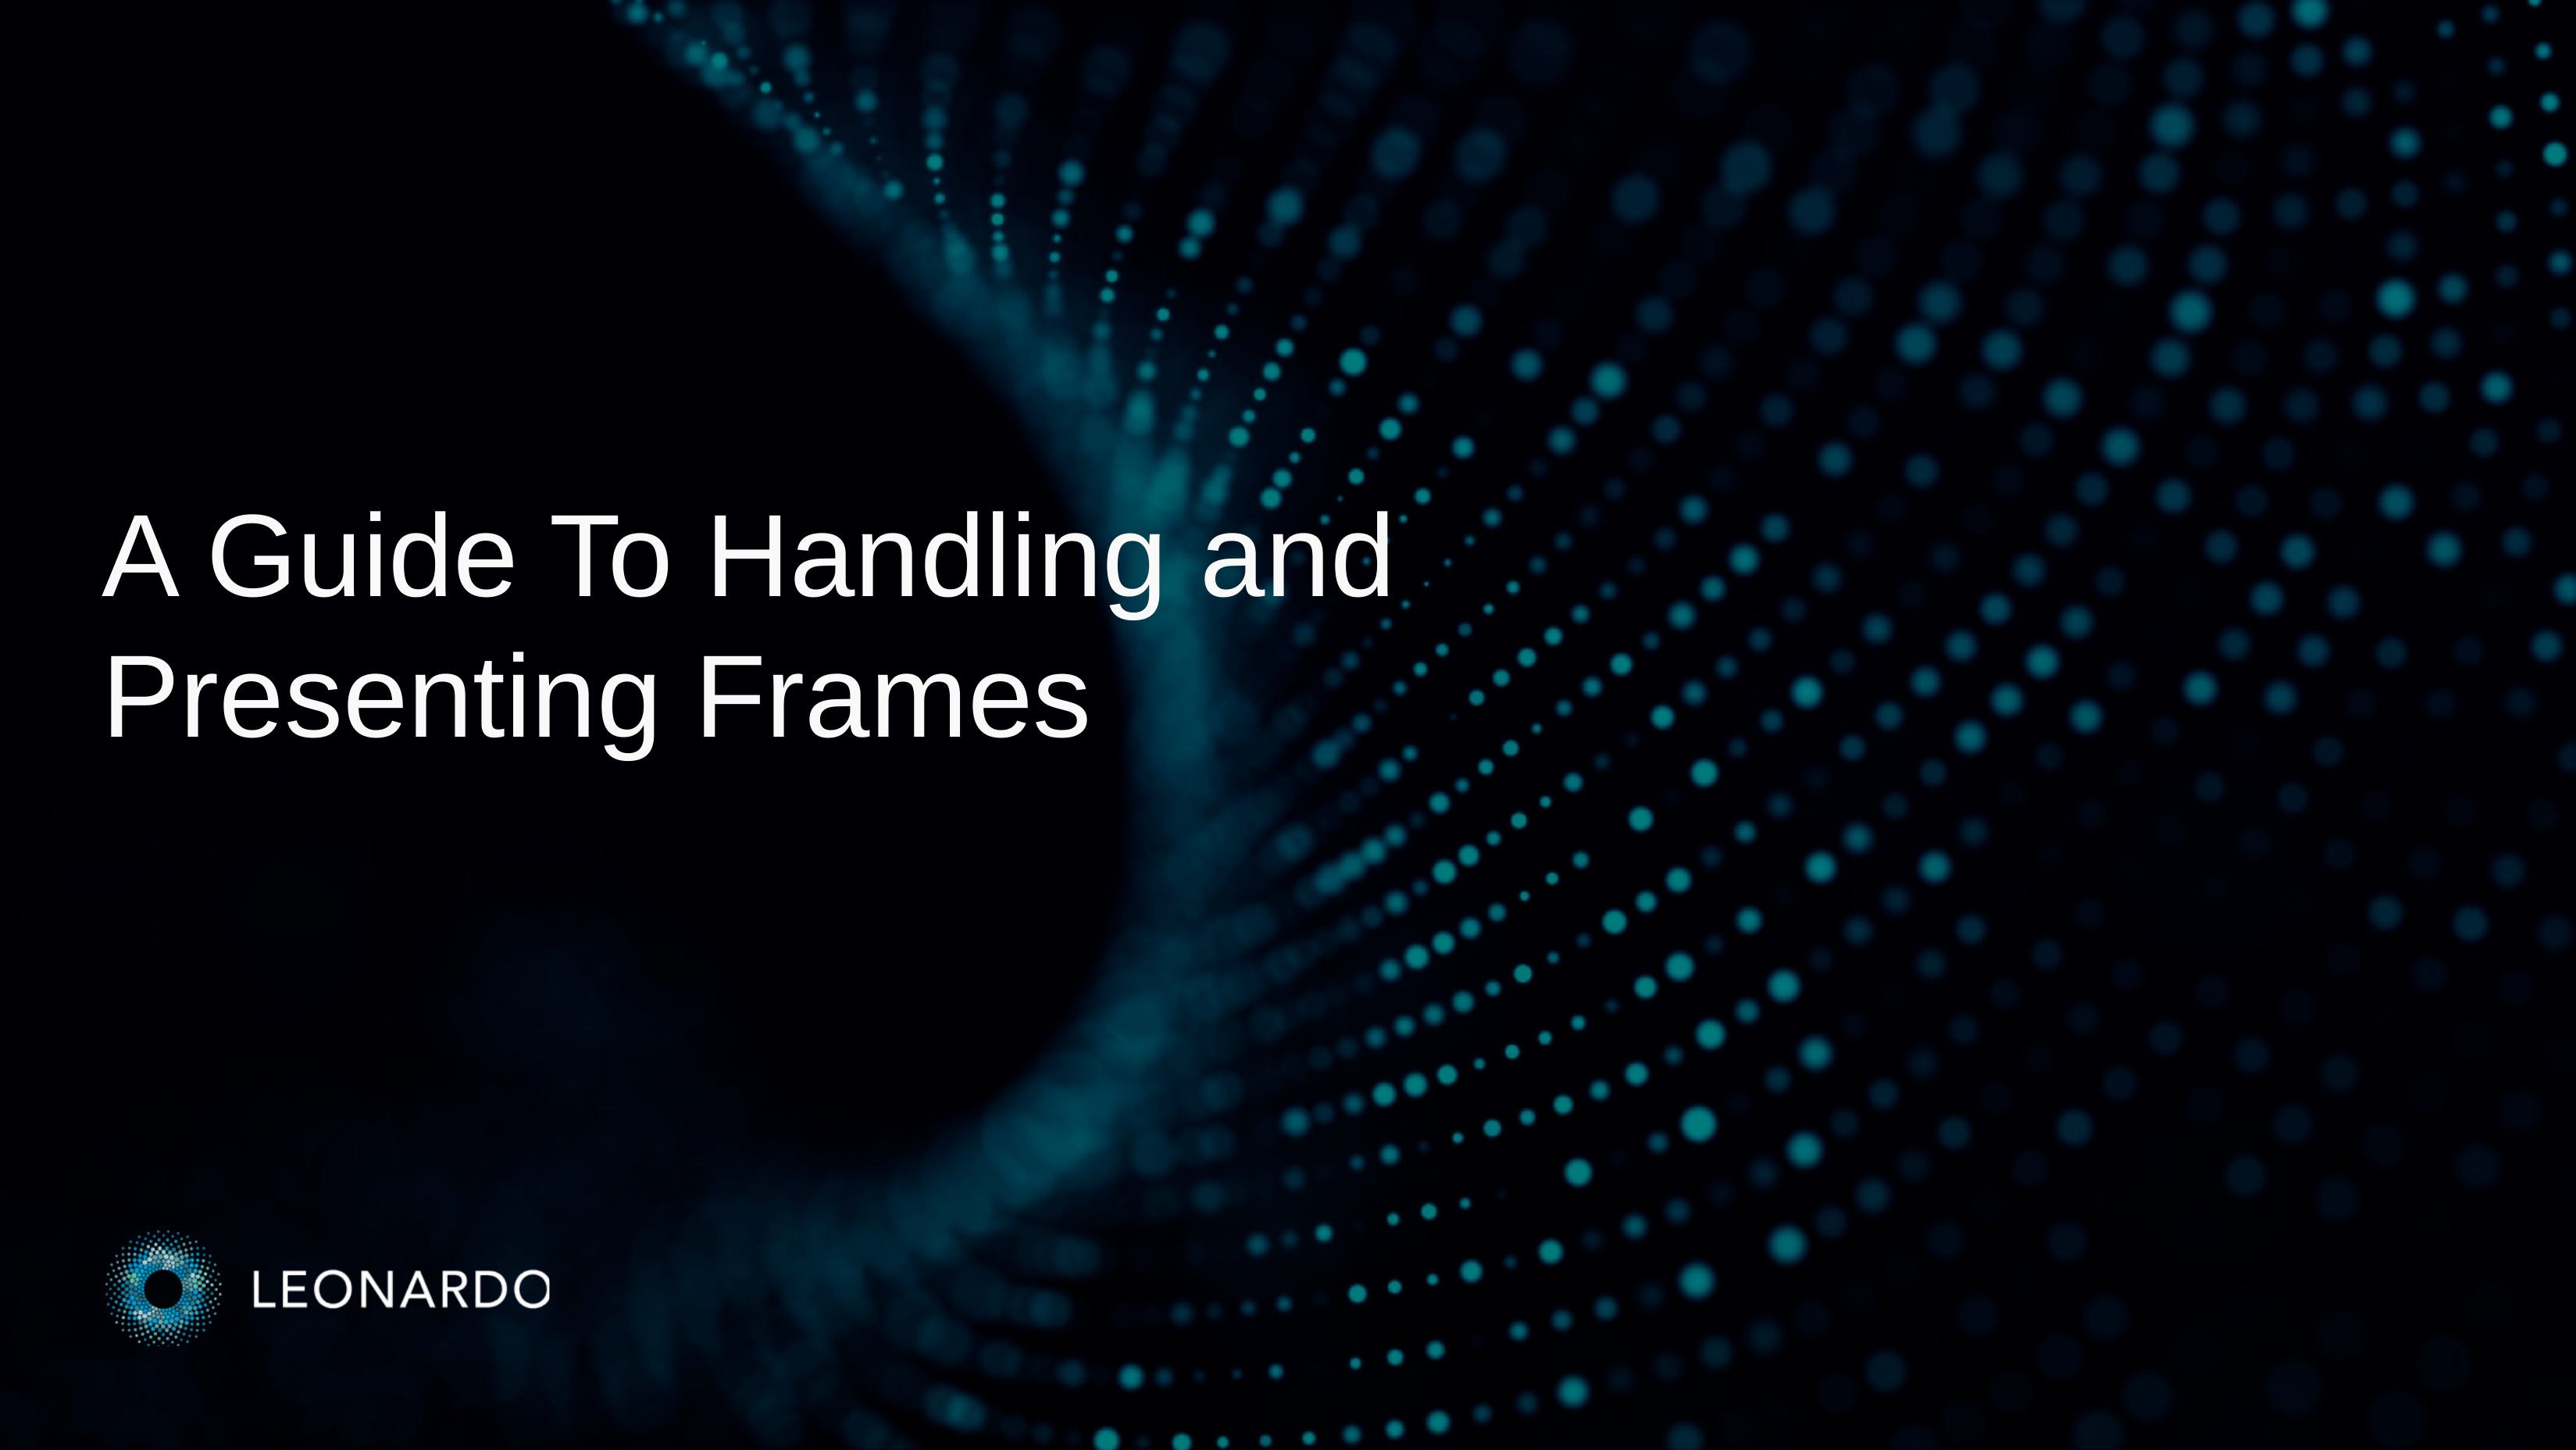

A Guide To Handling and Presenting Frames